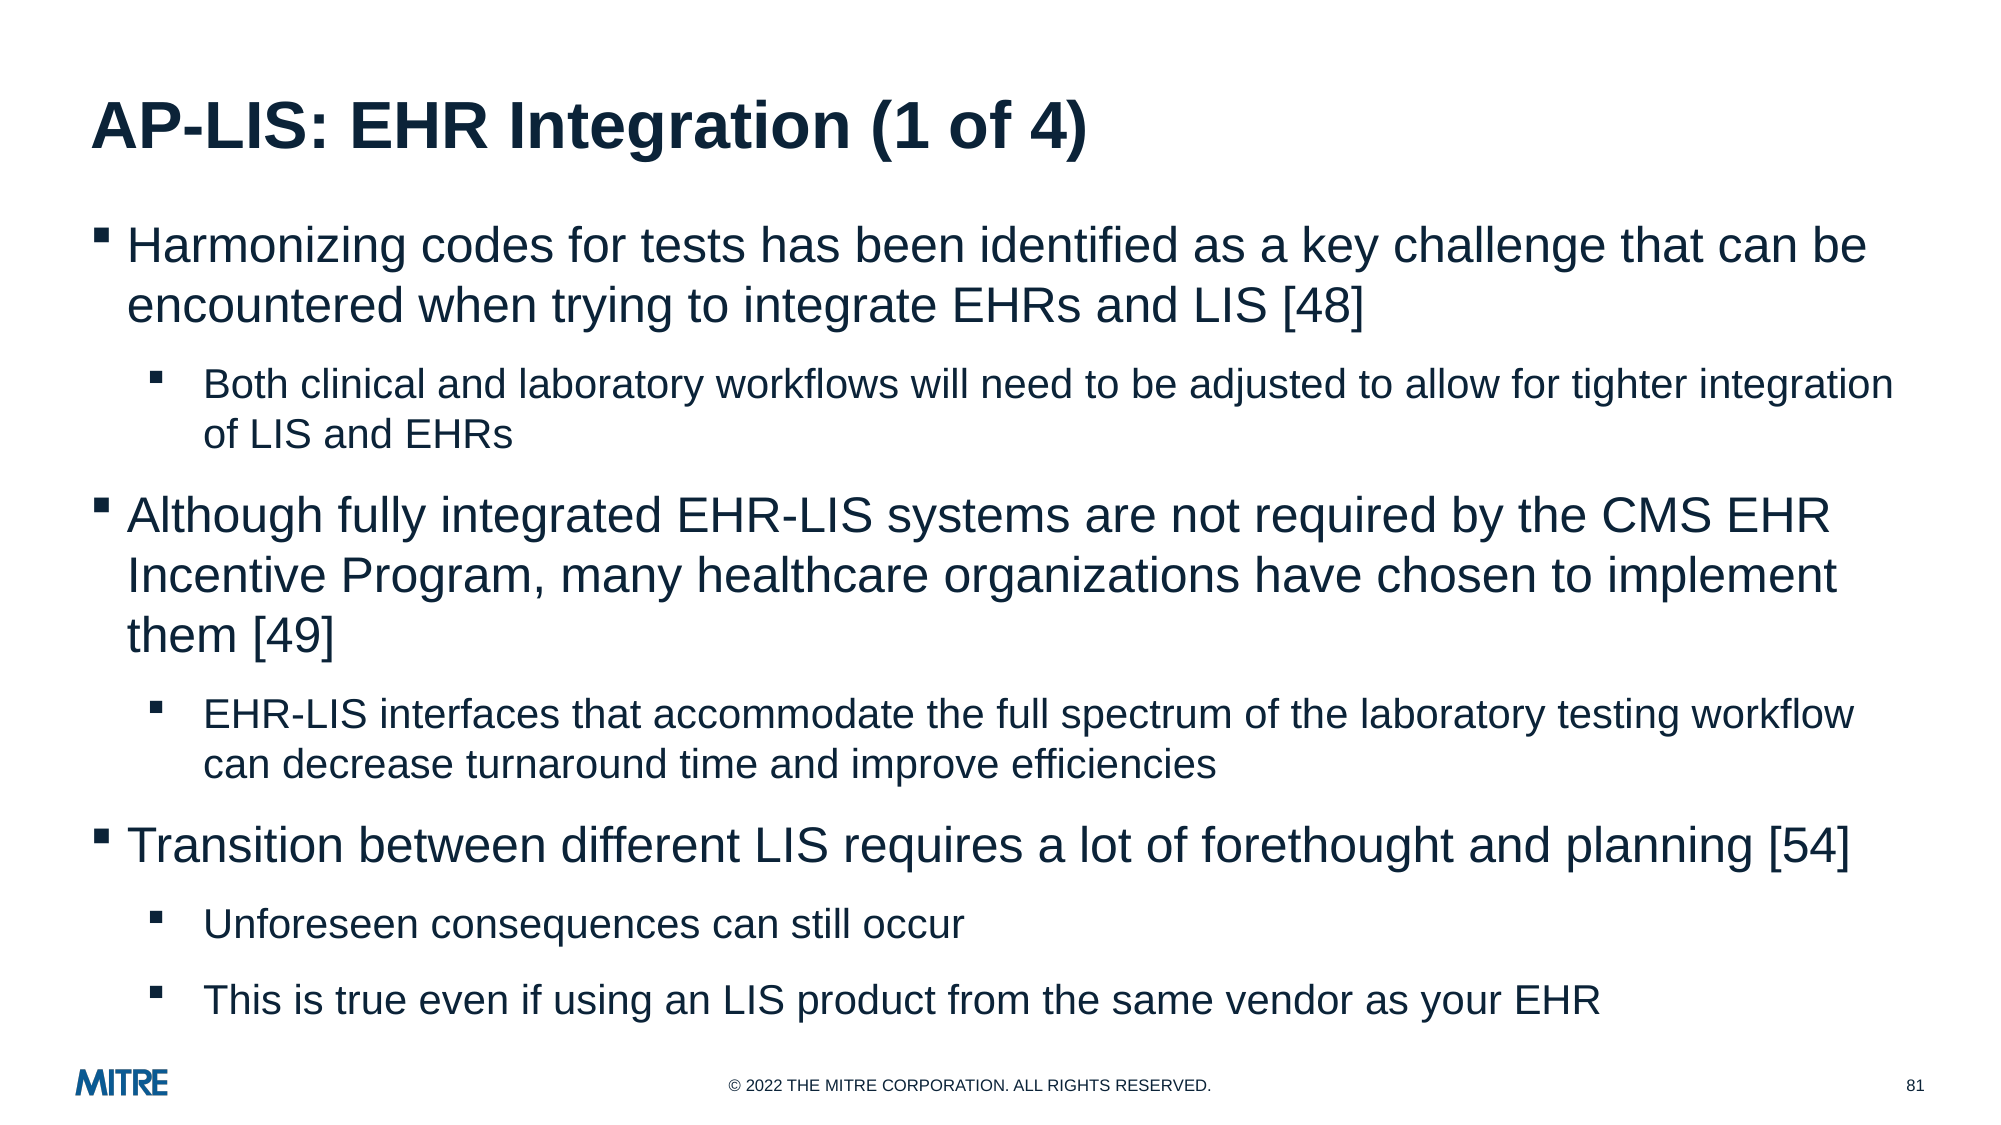

# AP-LIS: EHR Integration (1 of 4)
Harmonizing codes for tests has been identified as a key challenge that can be encountered when trying to integrate EHRs and LIS [48]
Both clinical and laboratory workflows will need to be adjusted to allow for tighter integration of LIS and EHRs
Although fully integrated EHR-LIS systems are not required by the CMS EHR Incentive Program, many healthcare organizations have chosen to implement them [49]
EHR-LIS interfaces that accommodate the full spectrum of the laboratory testing workflow can decrease turnaround time and improve efficiencies
Transition between different LIS requires a lot of forethought and planning [54]
Unforeseen consequences can still occur
This is true even if using an LIS product from the same vendor as your EHR
81